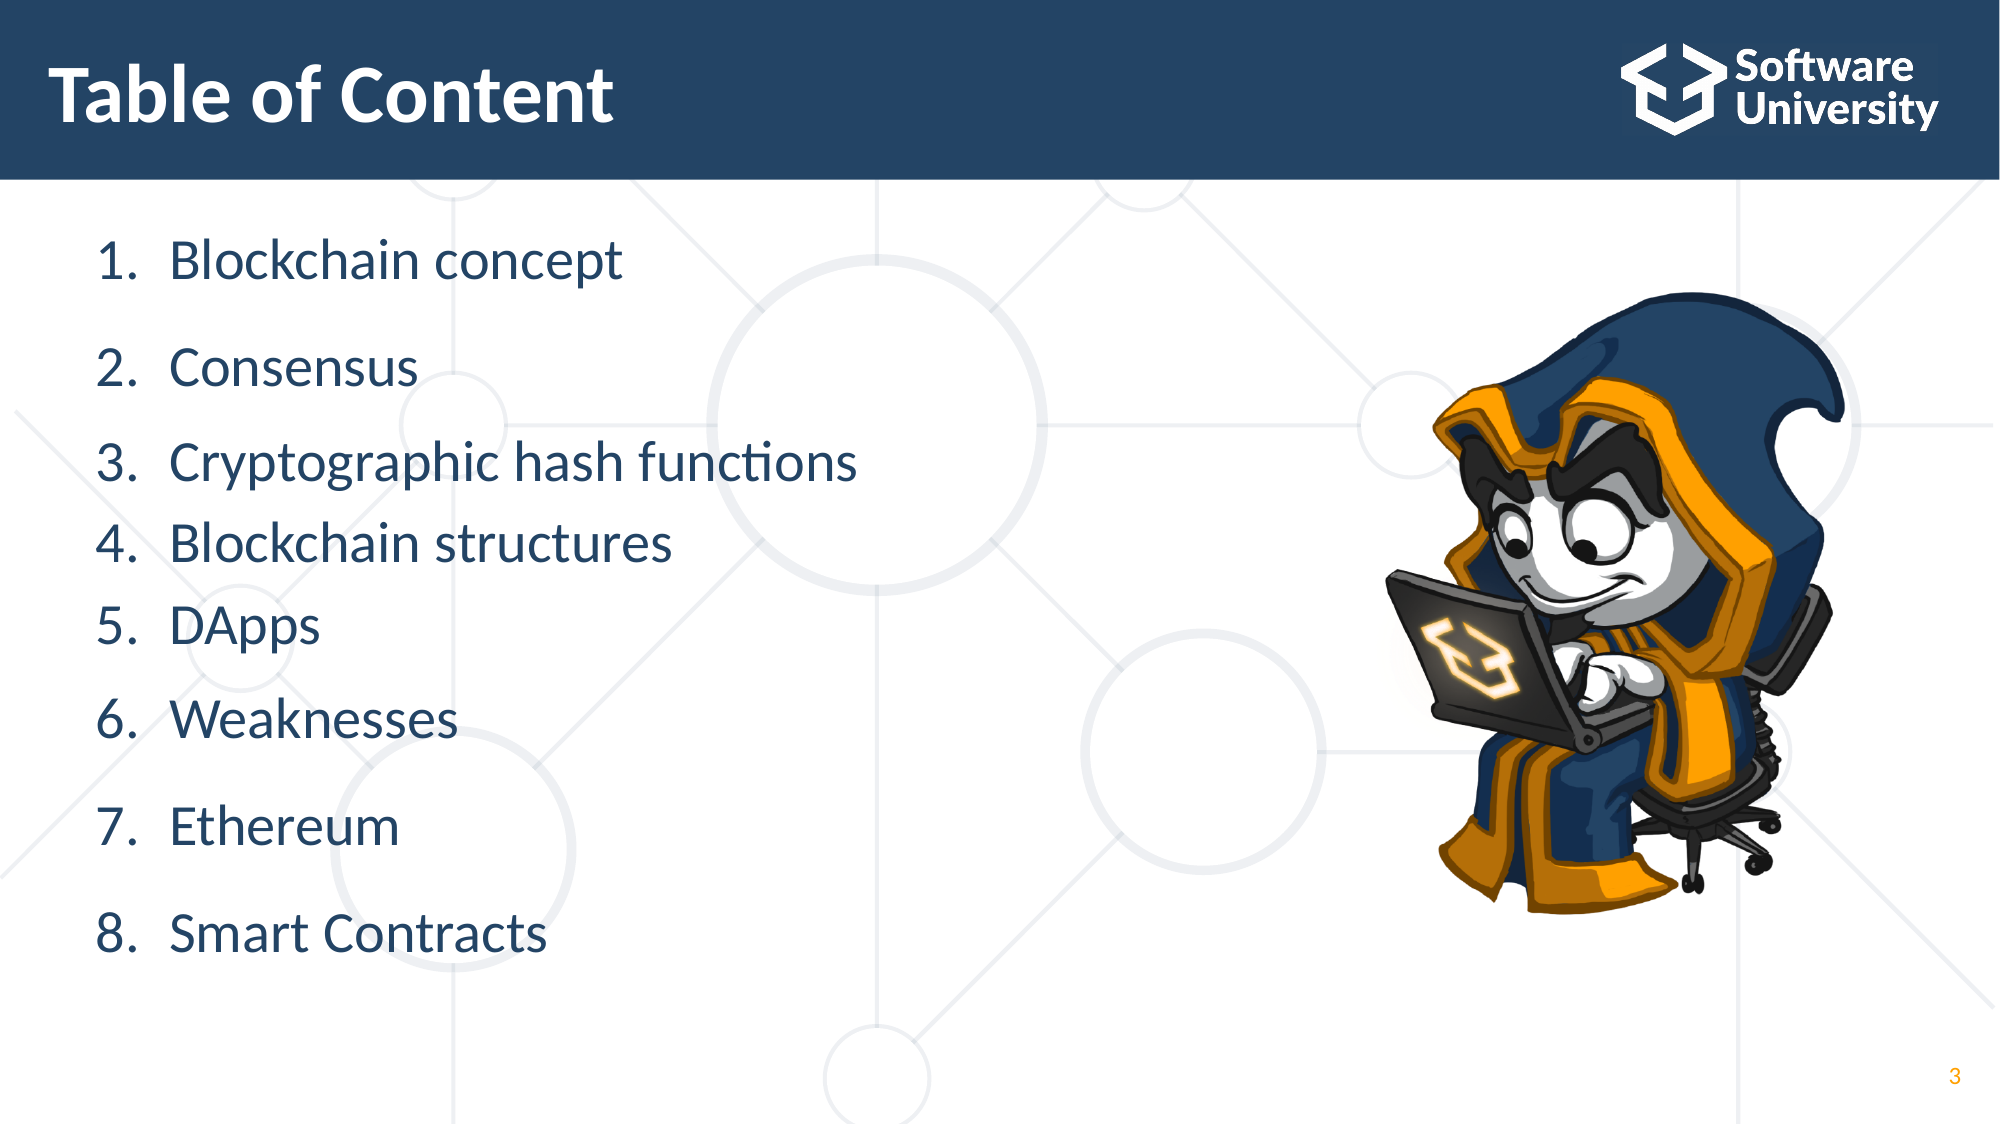

# Table of Content
Blockchain concept
Consensus
Cryptographic hash functions
Blockchain structures
DApps
Weaknesses
Ethereum
Smart Contracts

3